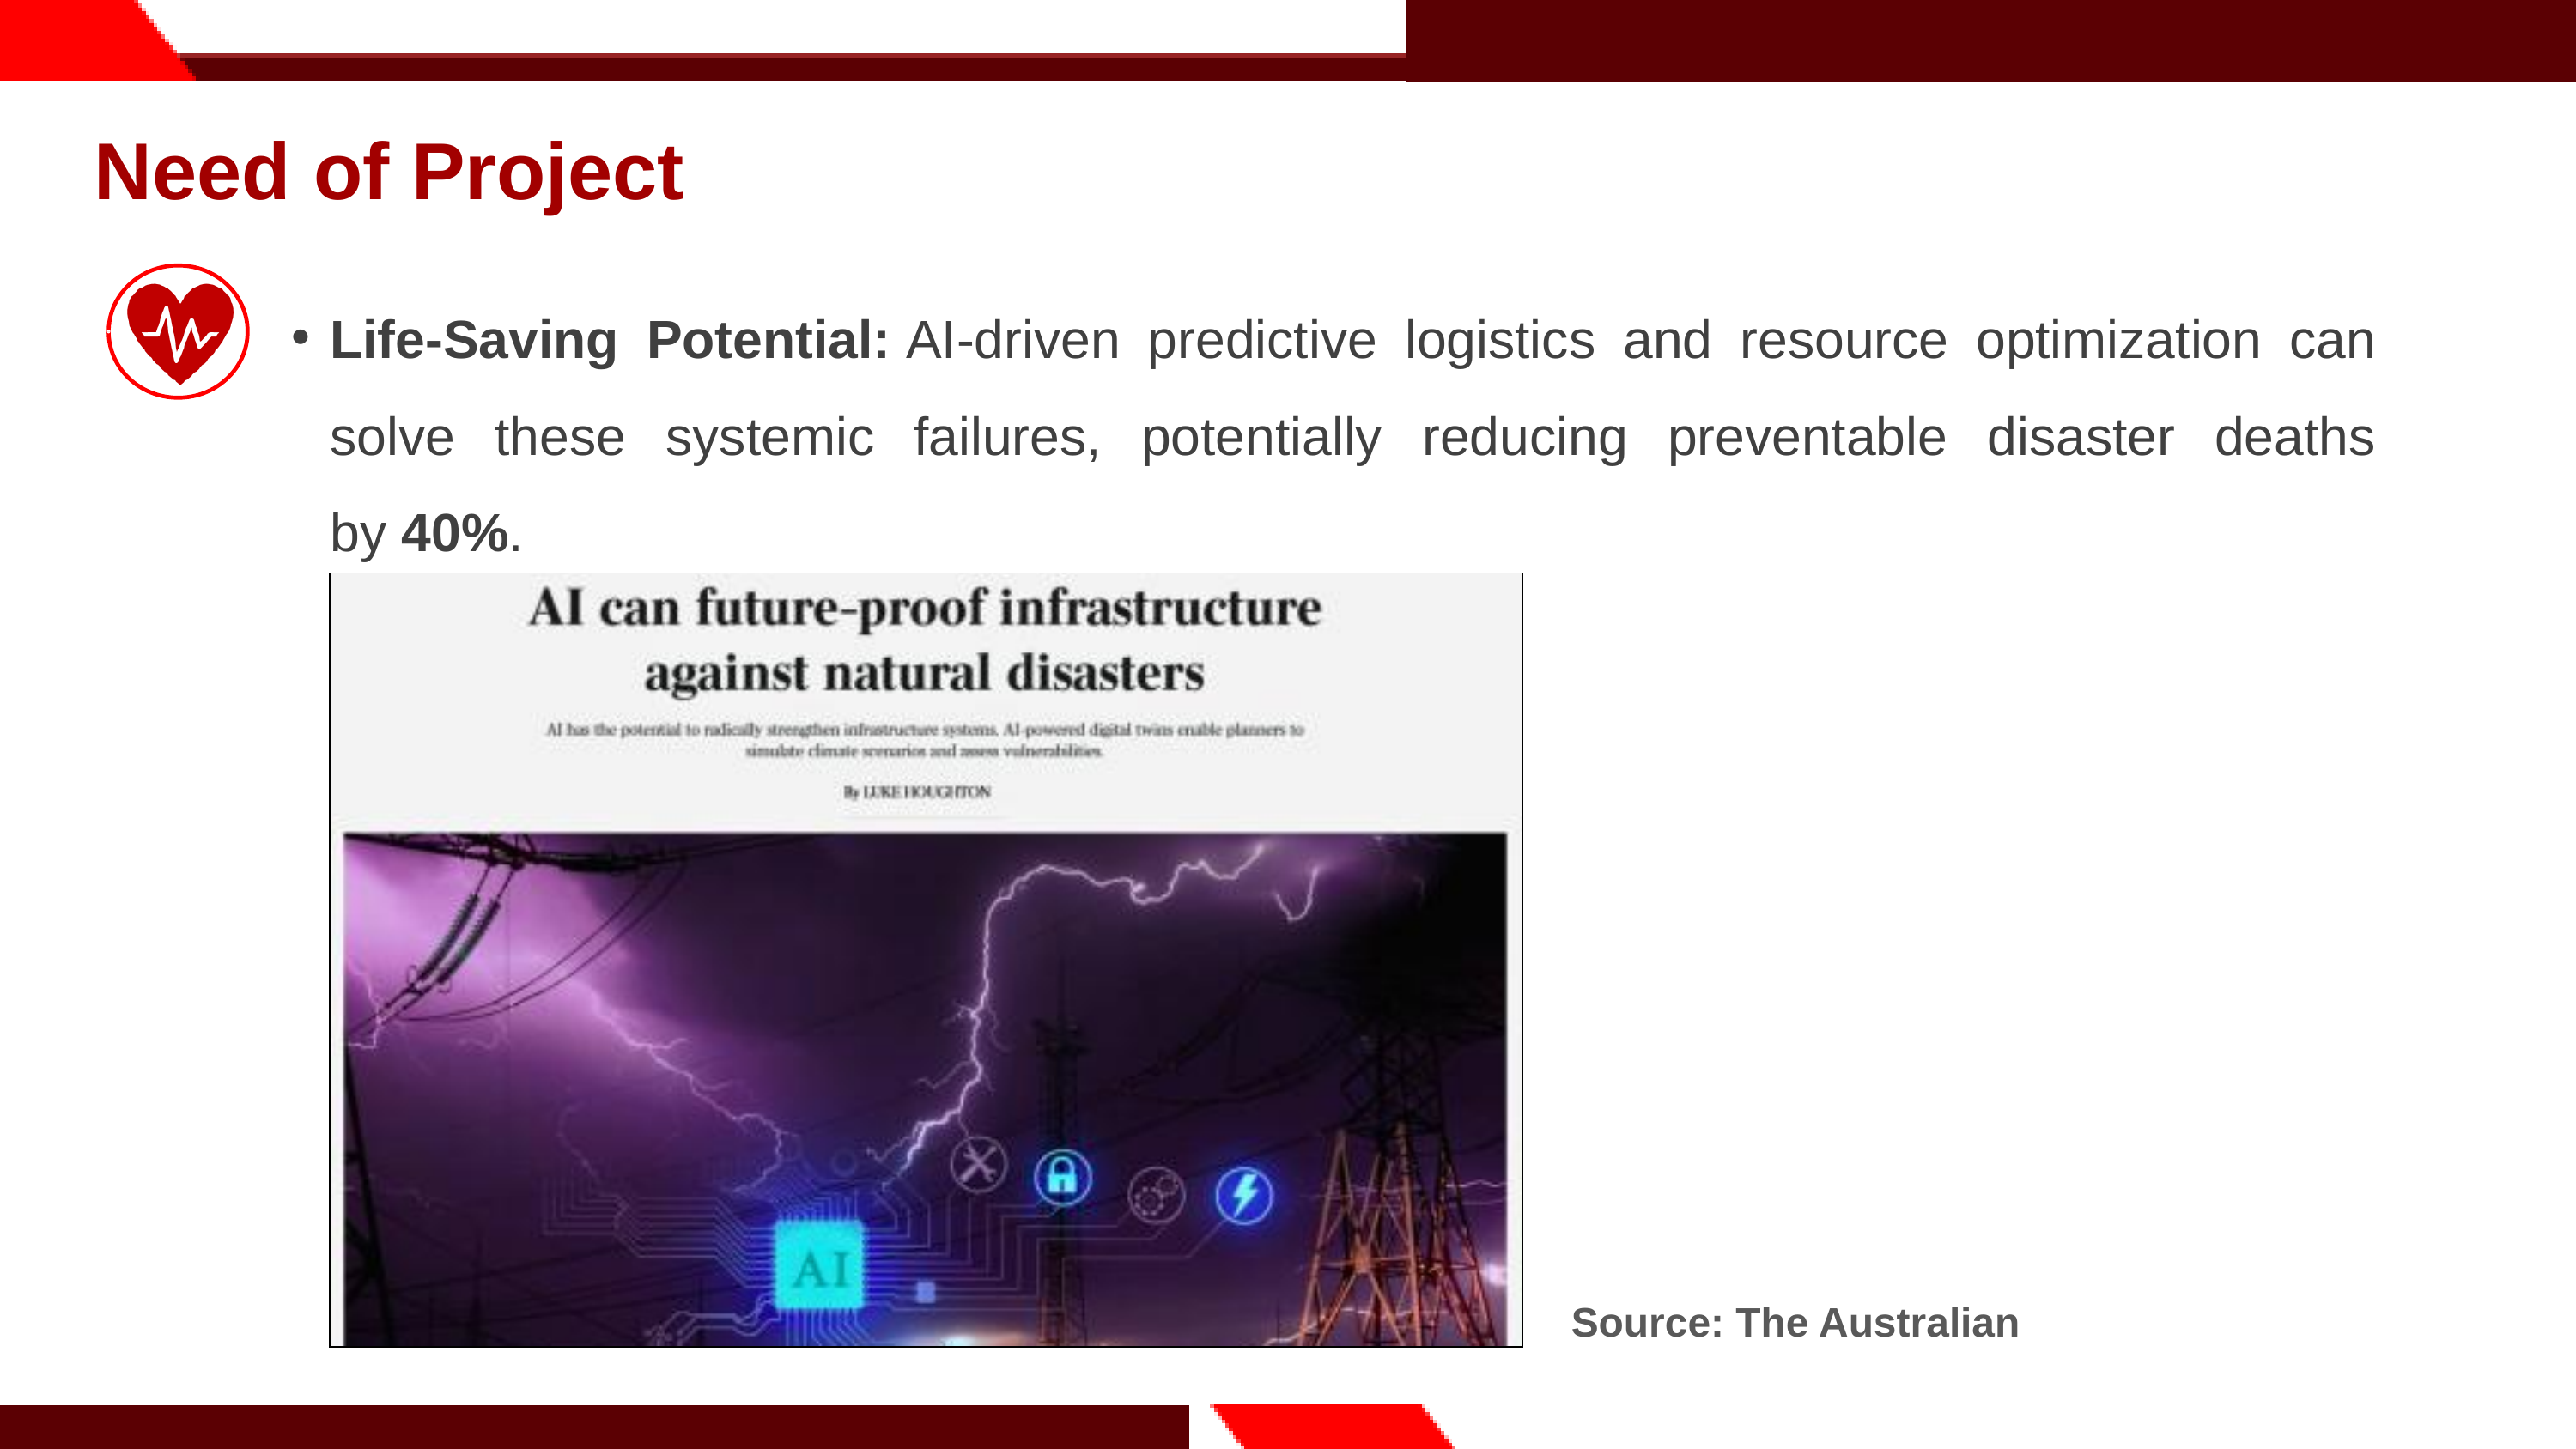

Need of Project

Life-Saving Potential: AI-driven predictive logistics and resource optimization can solve these systemic failures, potentially reducing preventable disaster deaths by 40%.

Source: The Australian